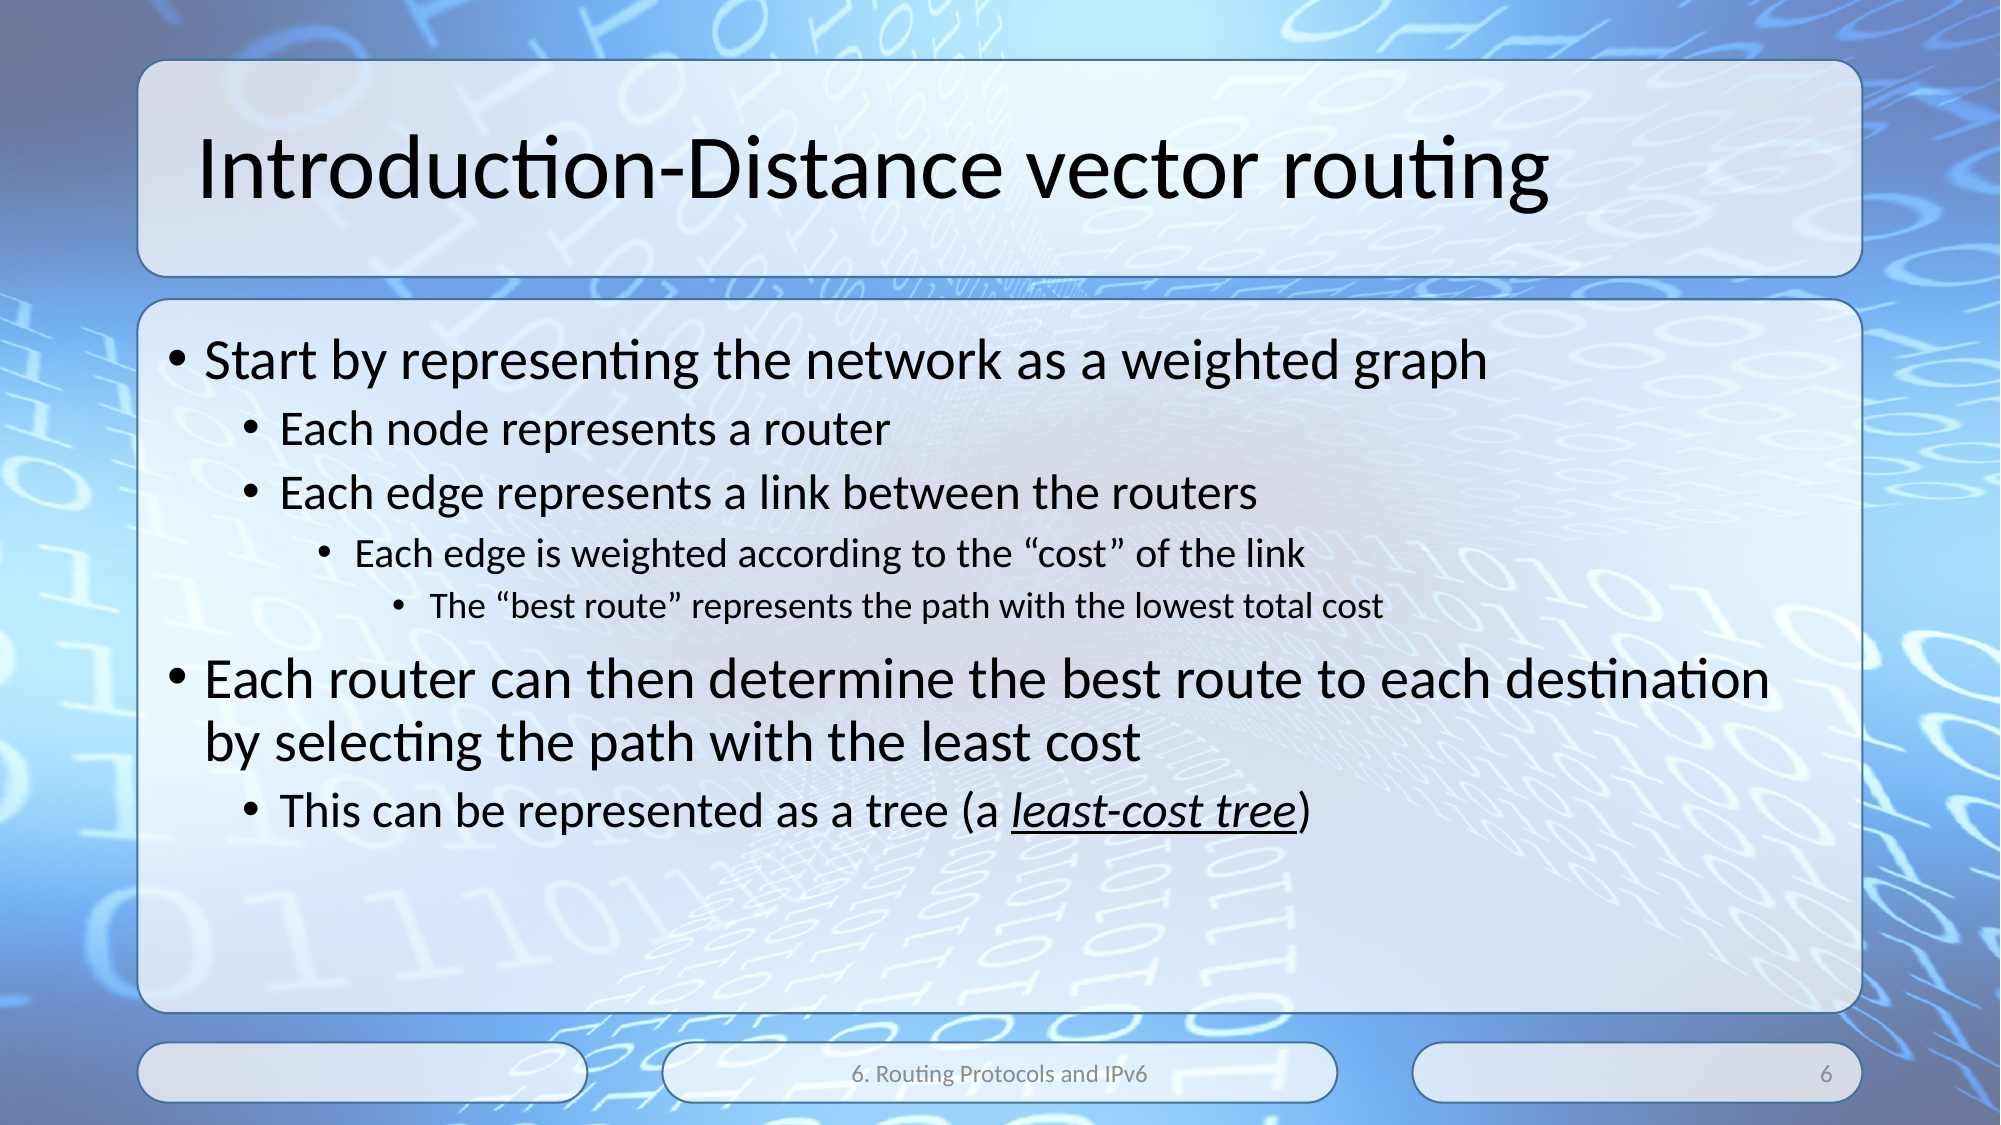

# Introduction-Distance vector routing
Start by representing the network as a weighted graph
Each node represents a router
Each edge represents a link between the routers
Each edge is weighted according to the “cost” of the link
The “best route” represents the path with the lowest total cost
Each router can then determine the best route to each destination by selecting the path with the least cost
This can be represented as a tree (a least-cost tree)

6. Routing Protocols and IPv6
6